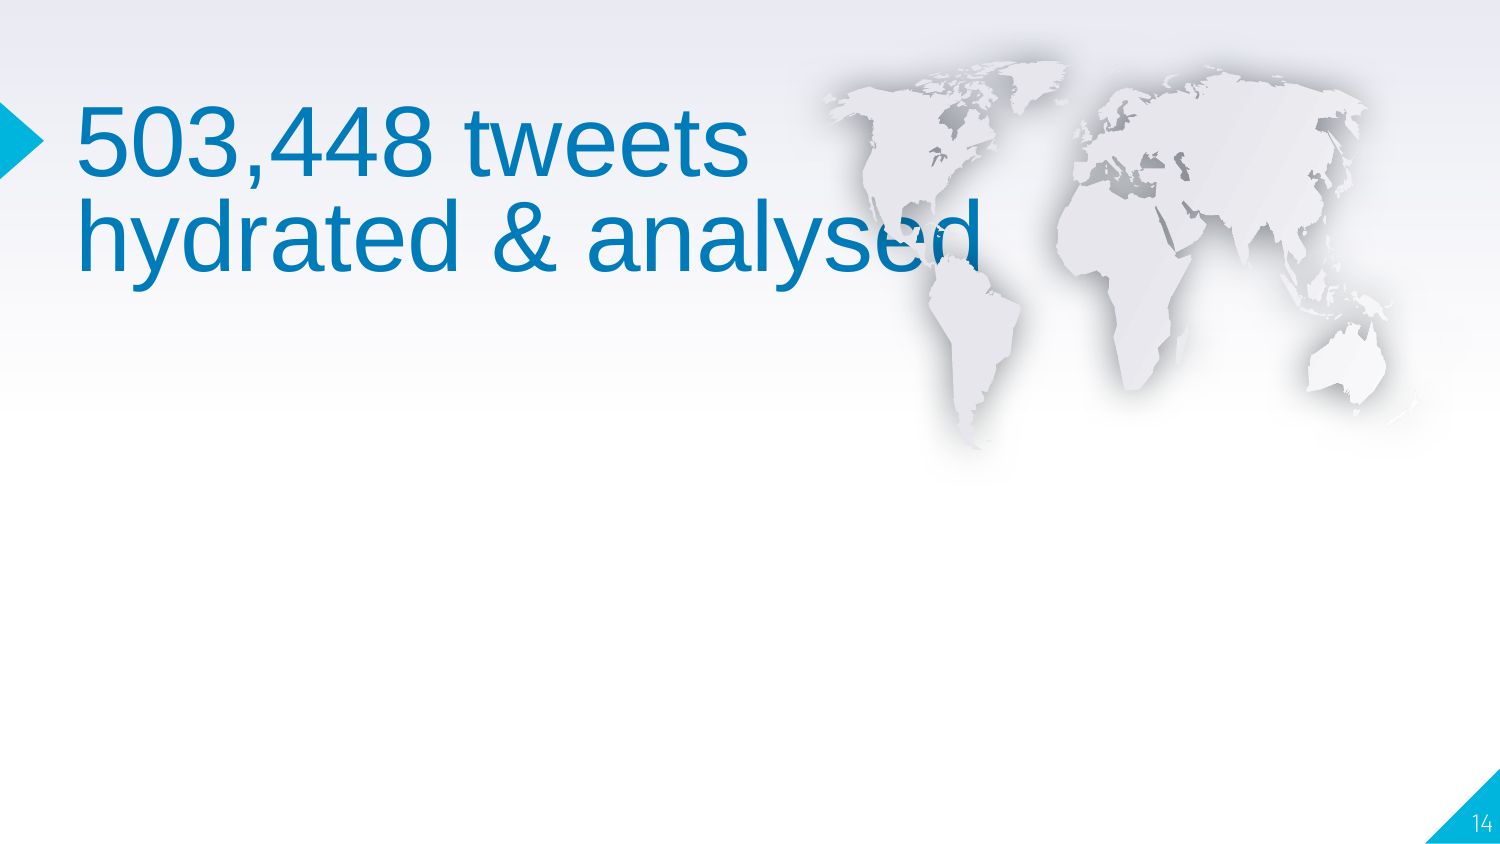

# 503,448 tweets hydrated & analysed
14